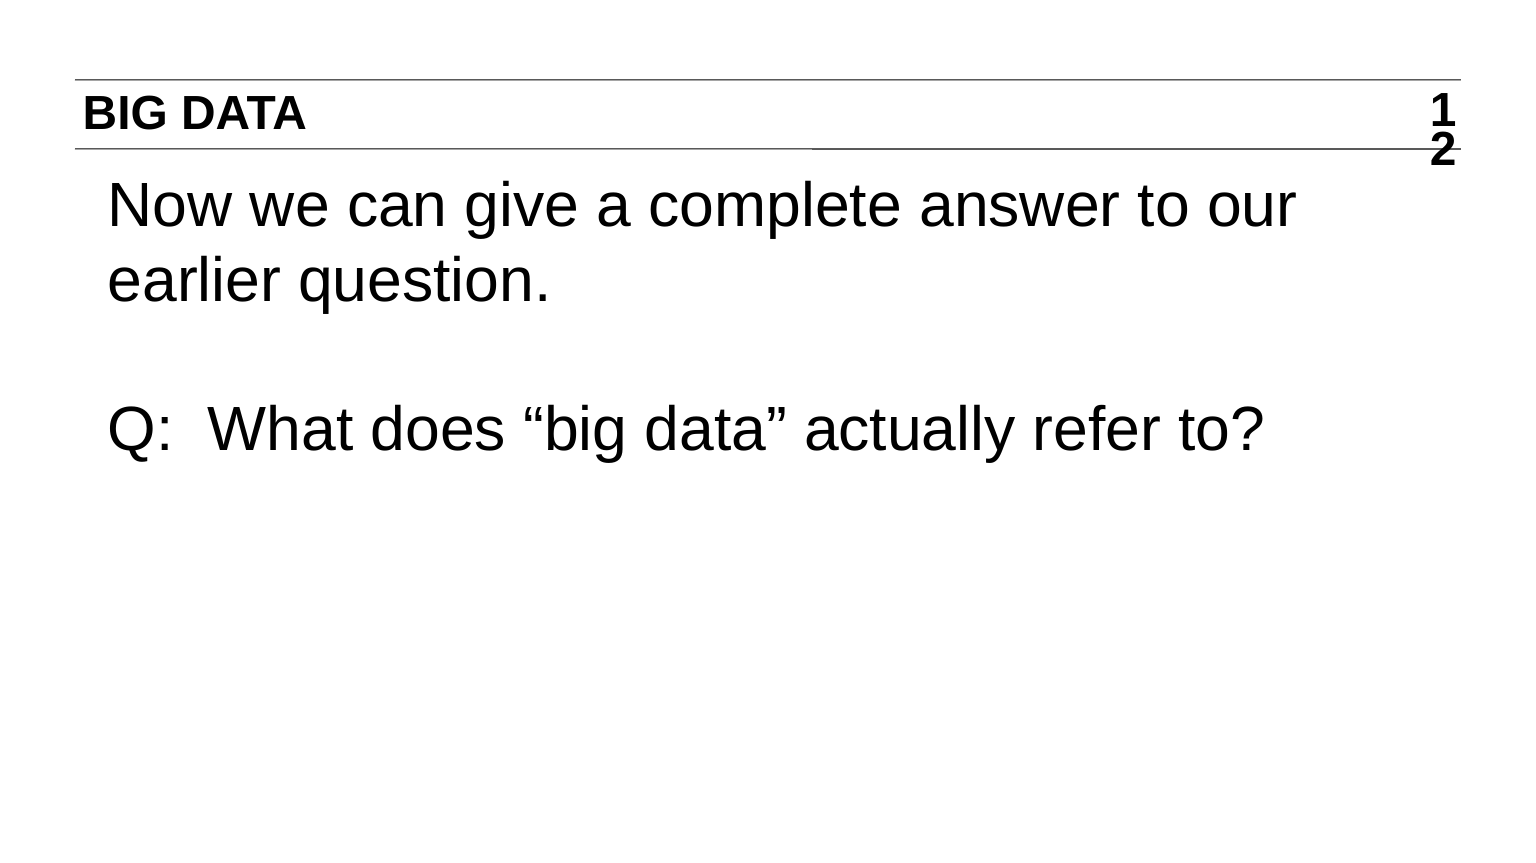

Big data
12
Now we can give a complete answer to our earlier question.

Q:  What does “big data” actually refer to?